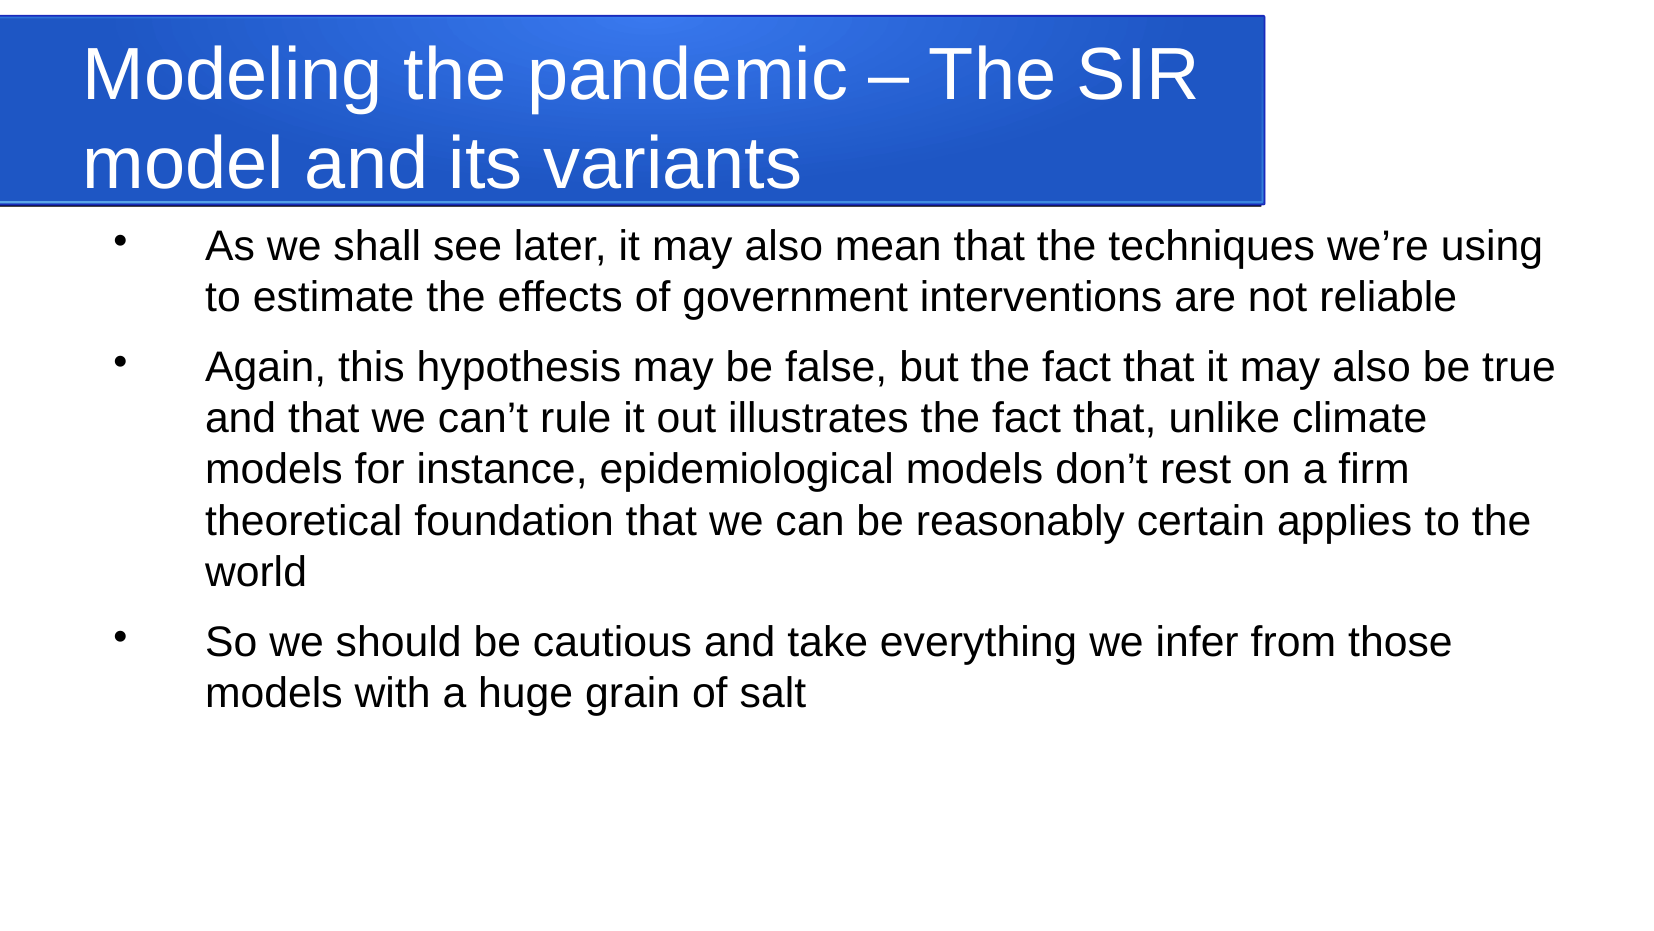

Modeling the pandemic – The SIR model and its variants
As we shall see later, it may also mean that the techniques we’re using to estimate the effects of government interventions are not reliable
Again, this hypothesis may be false, but the fact that it may also be true and that we can’t rule it out illustrates the fact that, unlike climate models for instance, epidemiological models don’t rest on a firm theoretical foundation that we can be reasonably certain applies to the world
So we should be cautious and take everything we infer from those models with a huge grain of salt